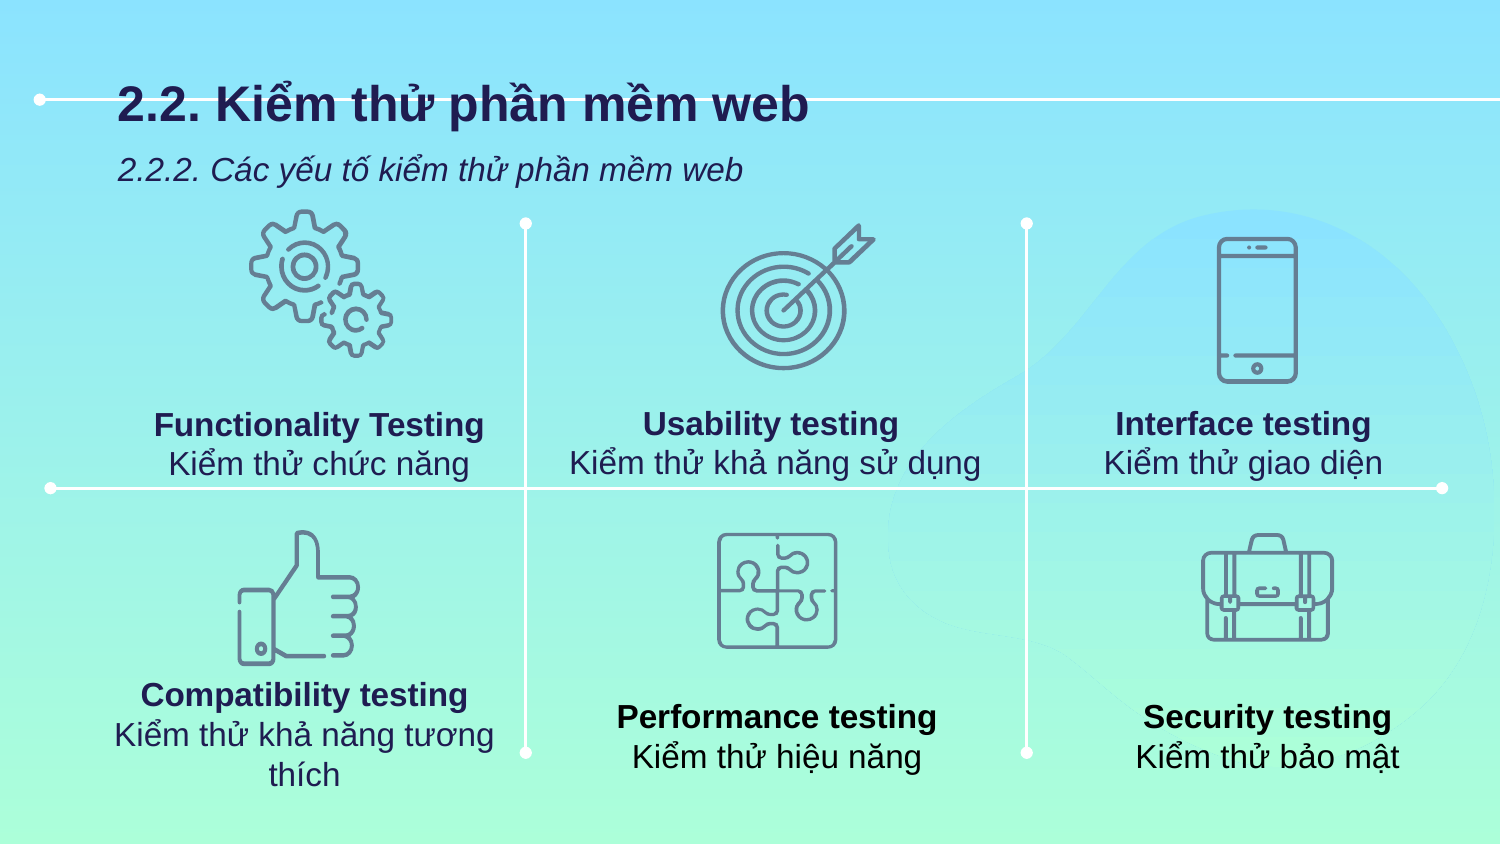

2.2. Kiểm thử phần mềm web
2.2.2. Các yếu tố kiểm thử phần mềm web

Usability testing
Kiểm thử khả năng sử dụng
Functionality Testing
Kiểm thử chức năng
Interface testing
Kiểm thử giao diện

Performance testing
Kiểm thử hiệu năng
Security testing
Kiểm thử bảo mật
Compatibility testing Kiểm thử khả năng tương thích